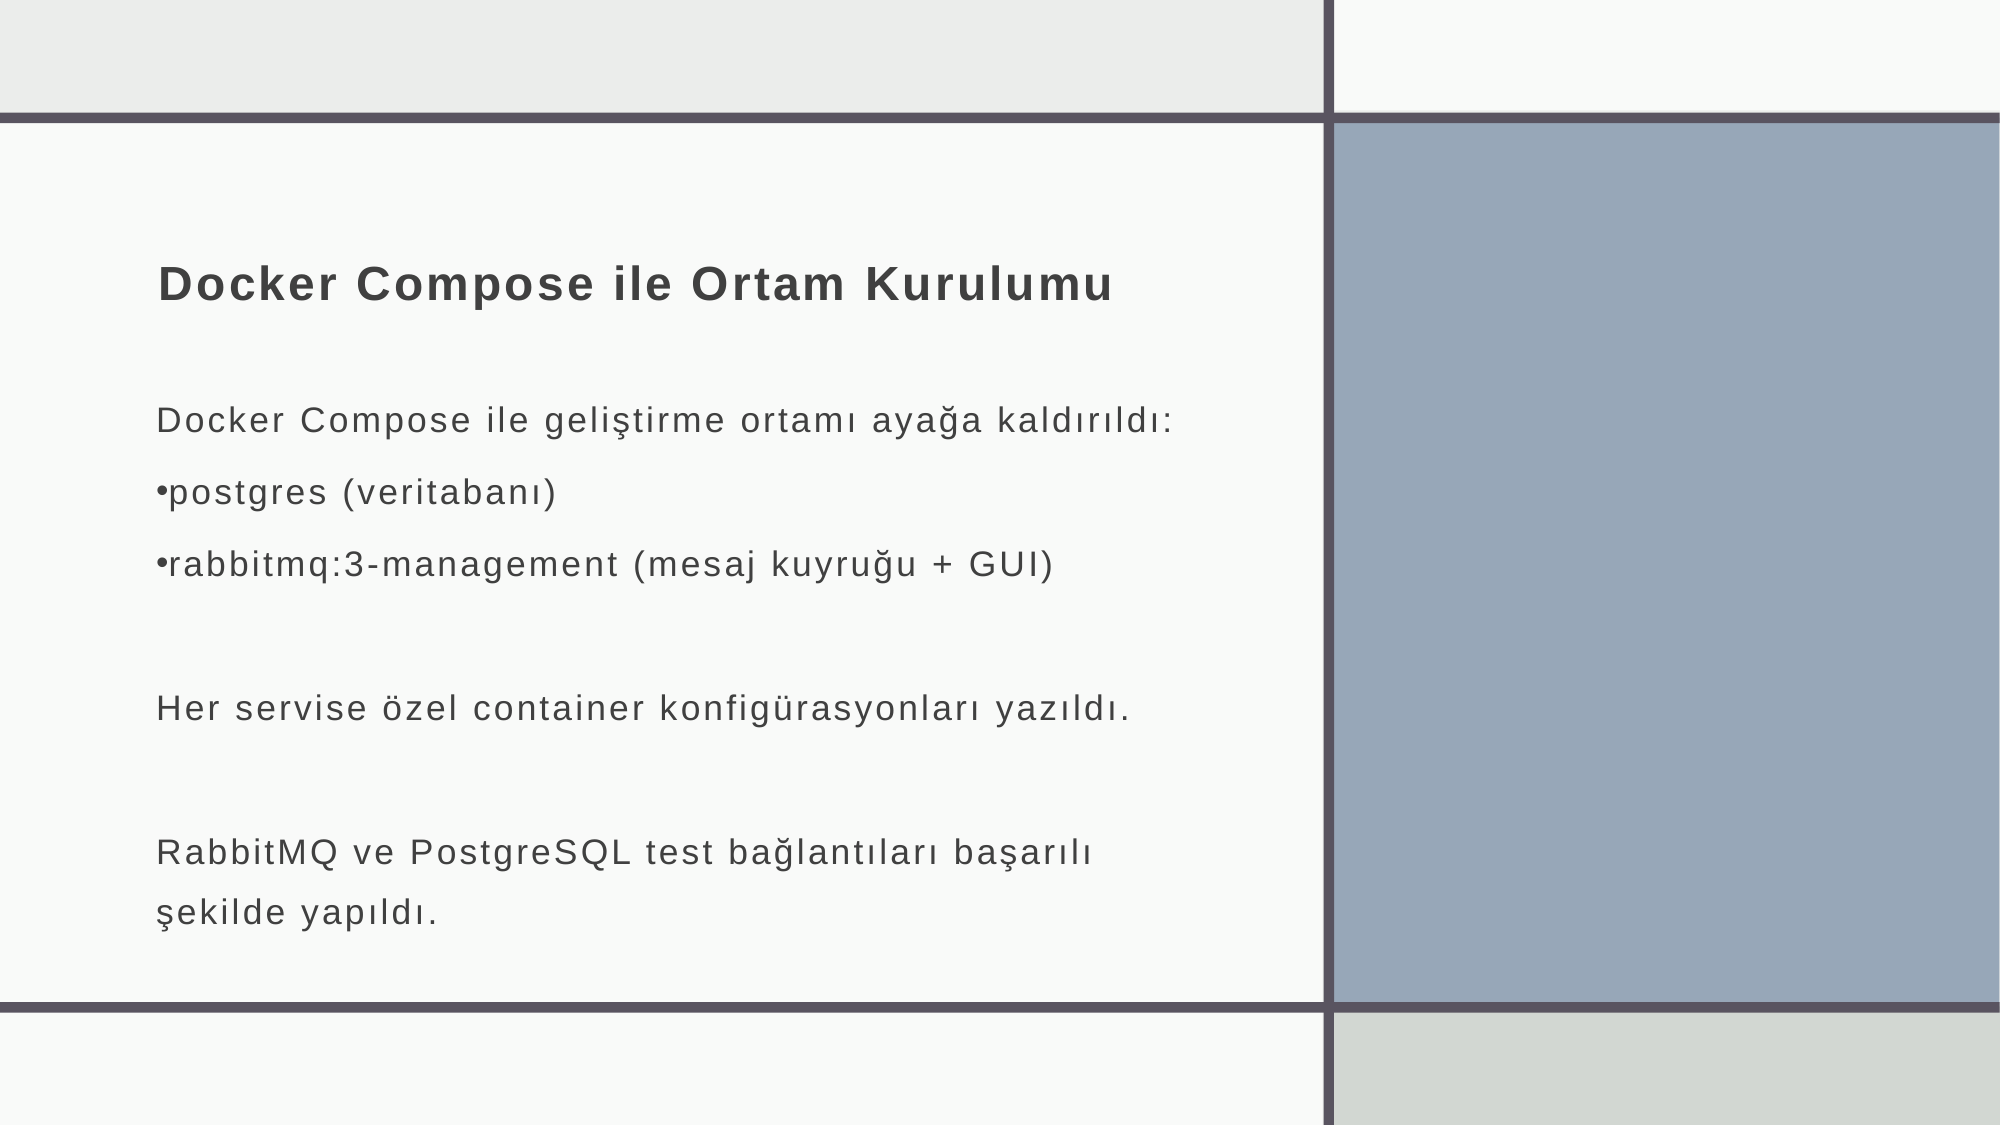

# Docker Compose ile Ortam Kurulumu
Docker Compose ile geliştirme ortamı ayağa kaldırıldı:
postgres (veritabanı)
rabbitmq:3-management (mesaj kuyruğu + GUI)

Her servise özel container konfigürasyonları yazıldı.

RabbitMQ ve PostgreSQL test bağlantıları başarılı şekilde yapıldı.